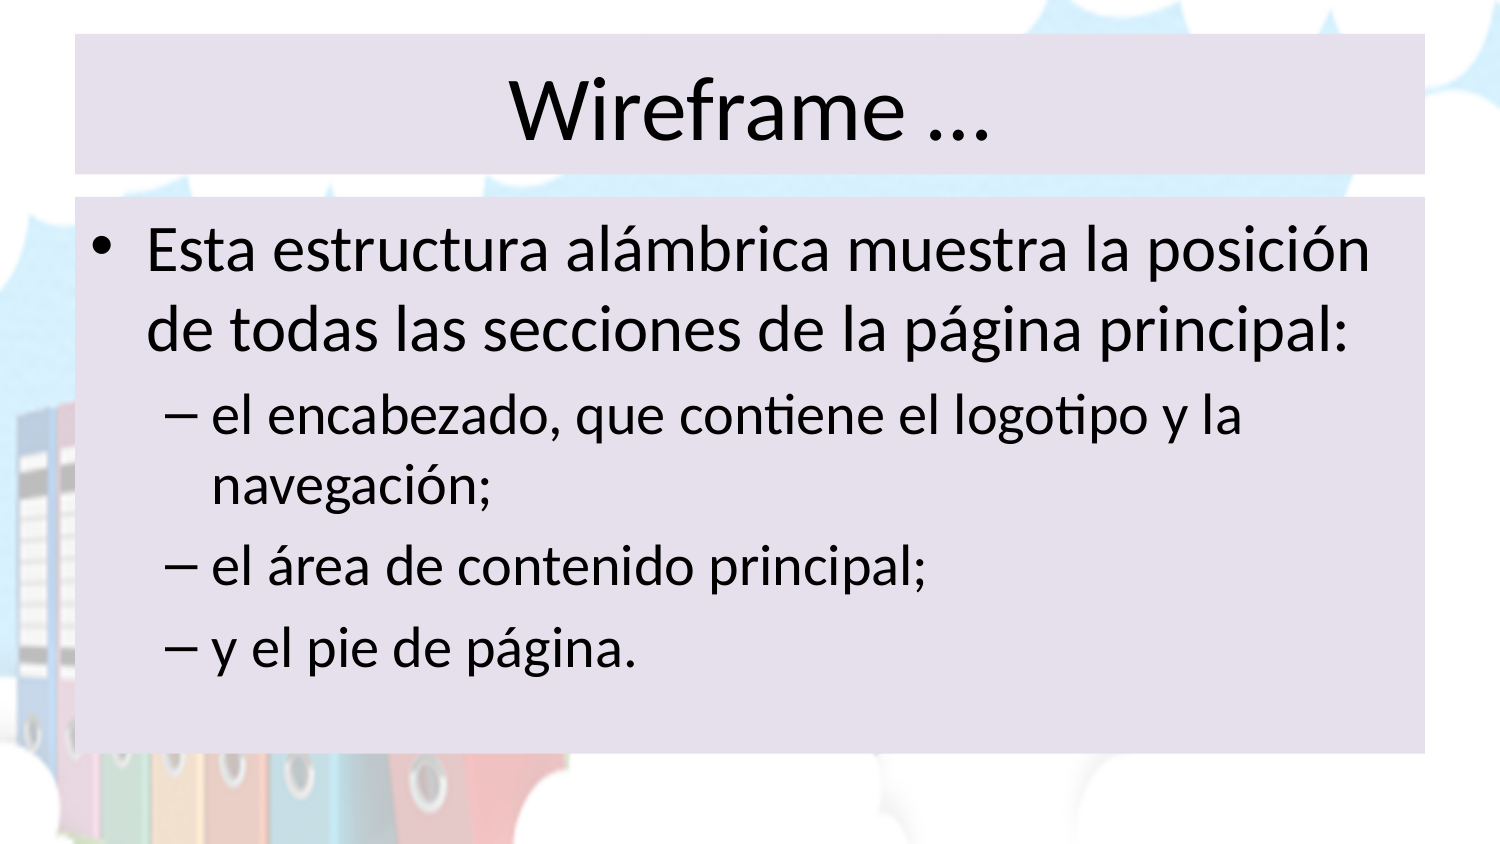

# Wireframe …
Esta estructura alámbrica muestra la posición de todas las secciones de la página principal:
el encabezado, que contiene el logotipo y la navegación;
el área de contenido principal;
y el pie de página.